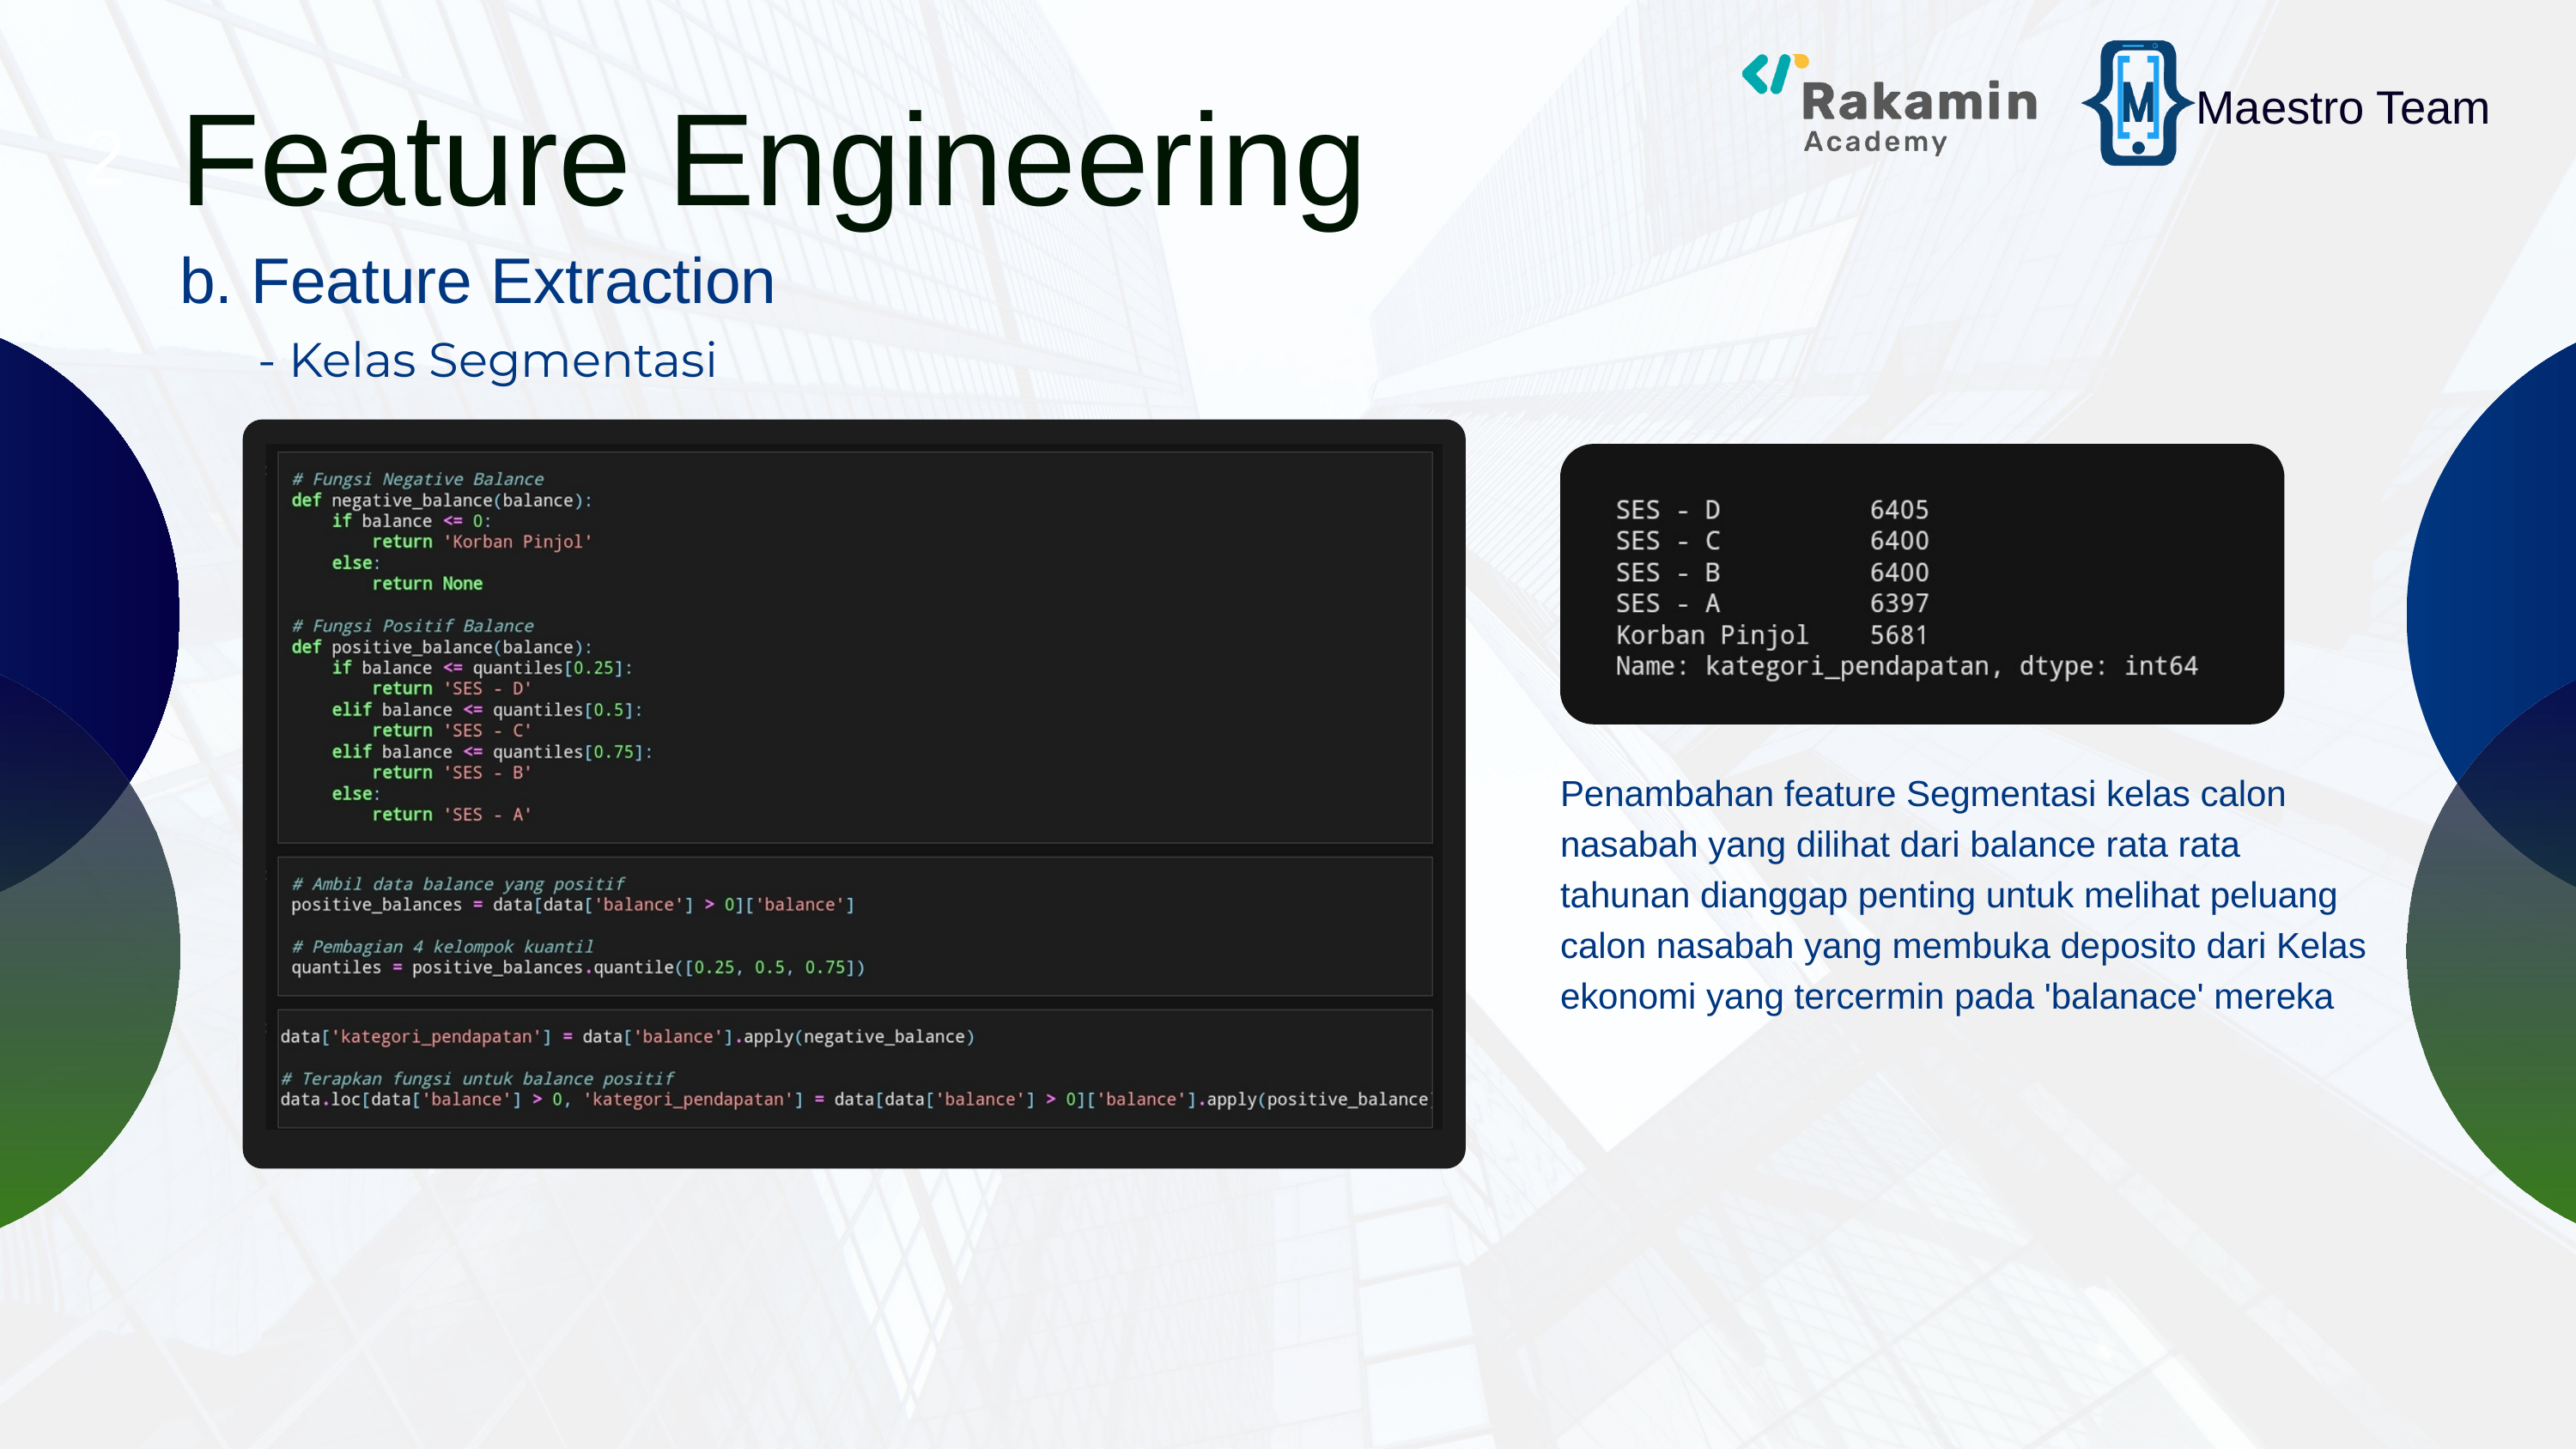

Feature Engineering
Maestro Team
2
b. Feature Extraction

- Kelas Segmentasi

Penambahan feature Segmentasi kelas calon nasabah yang dilihat dari balance rata rata tahunan dianggap penting untuk melihat peluang calon nasabah yang membuka deposito dari Kelas ekonomi yang tercermin pada 'balanace' mereka